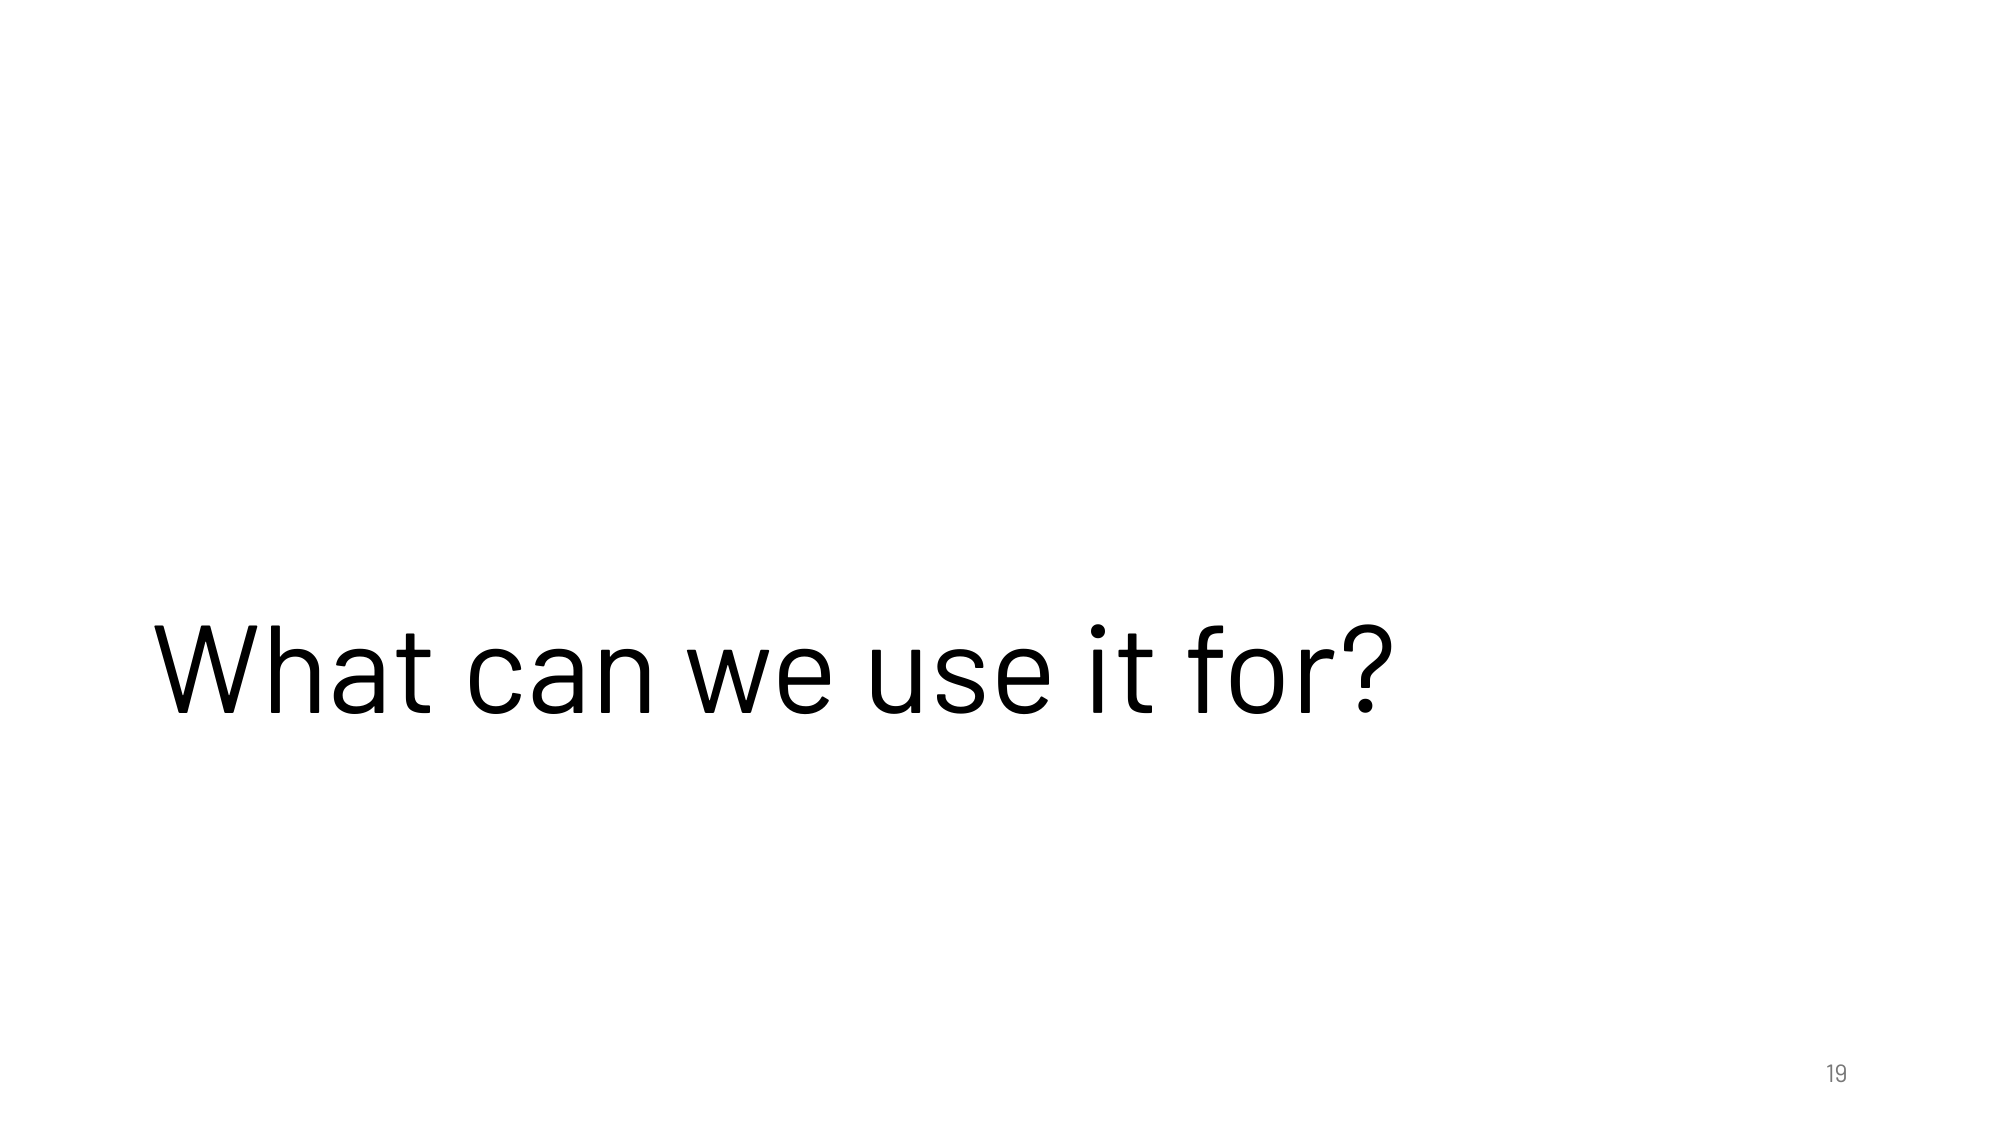

# What can we use it for?
19